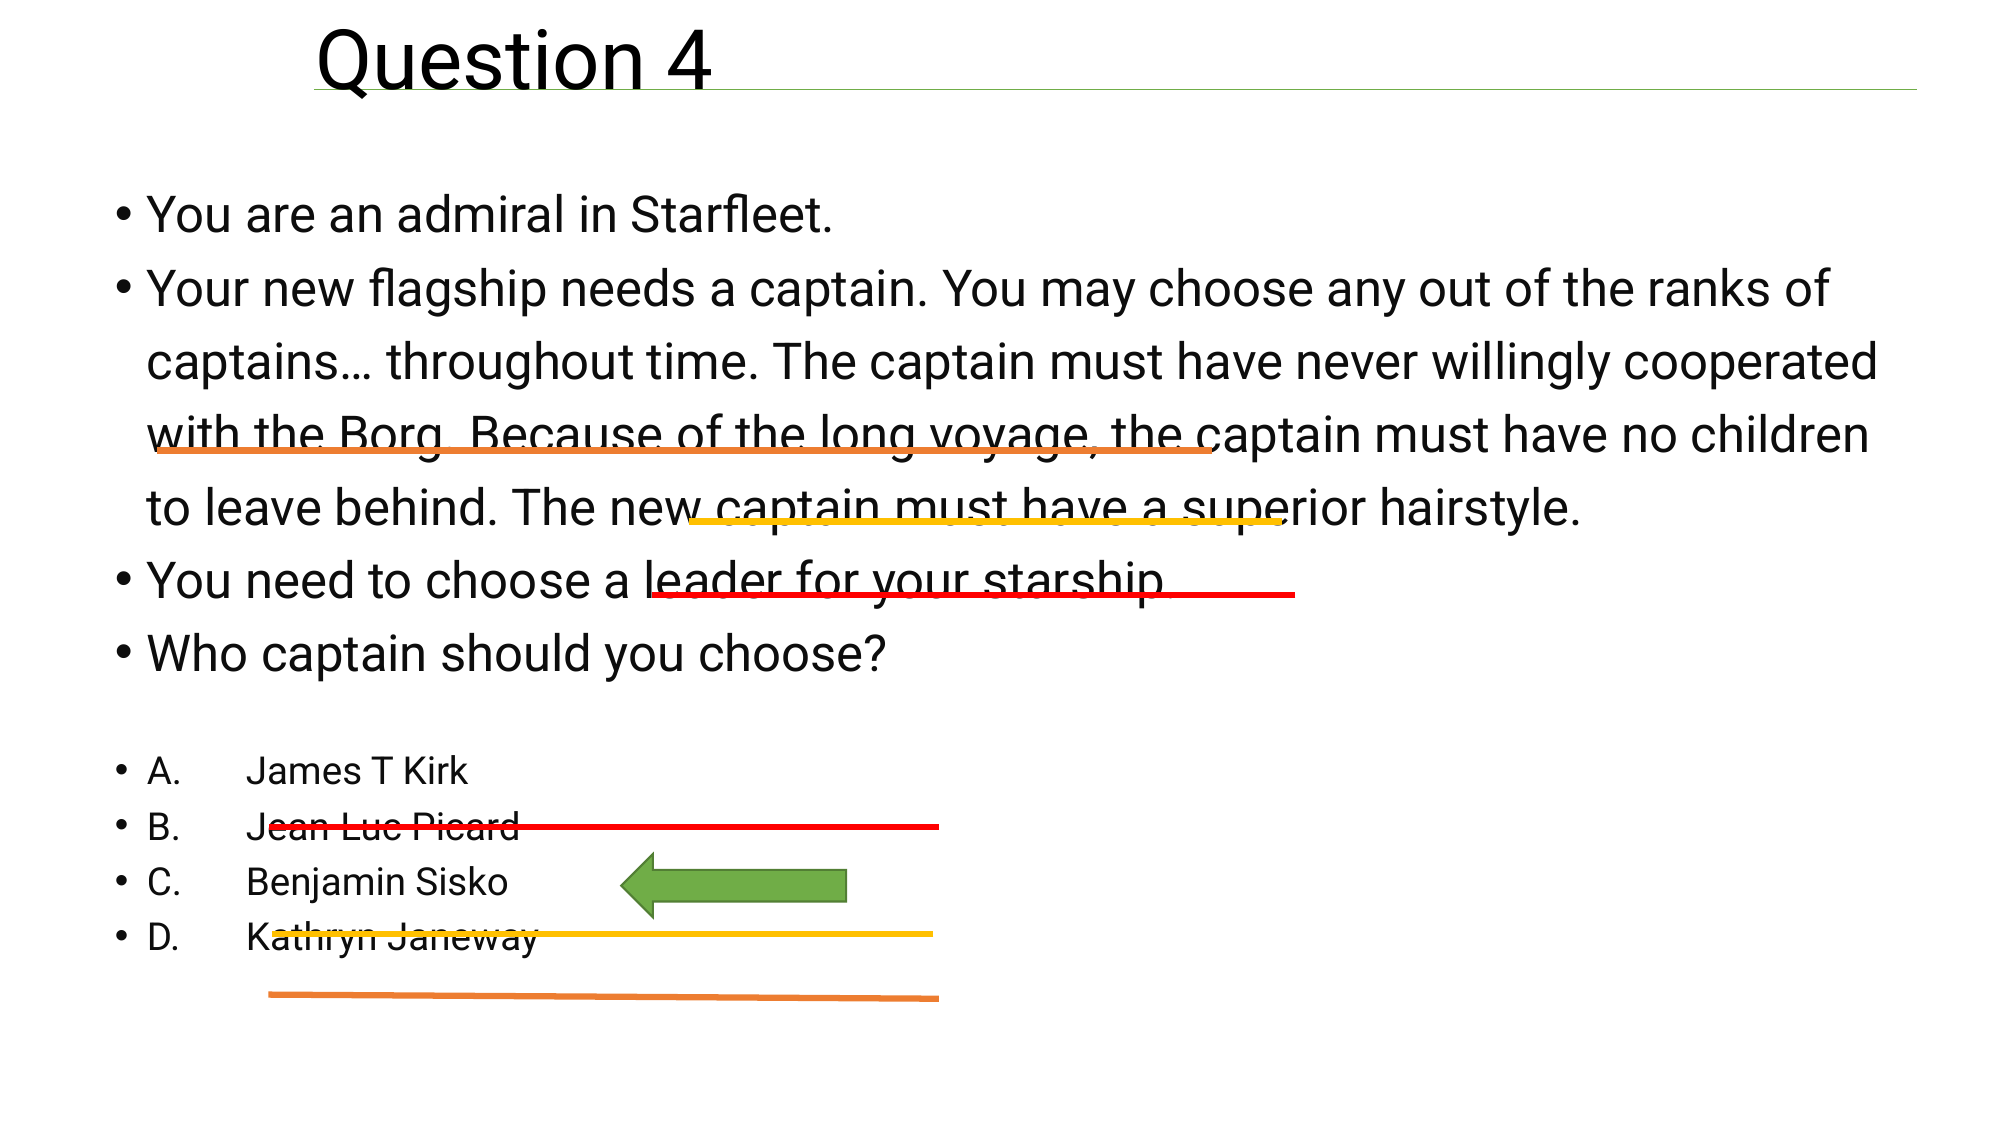

# Question 4
You are an admiral in Starfleet.
Your new flagship needs a captain. You may choose any out of the ranks of captains… throughout time. The captain must have never willingly cooperated with the Borg. Because of the long voyage, the captain must have no children to leave behind. The new captain must have a superior hairstyle.
You need to choose a leader for your starship.
Who captain should you choose?

A. 	James T Kirk
B. 	Jean-Luc Picard
C. 	Benjamin Sisko
D. 	Kathryn Janeway